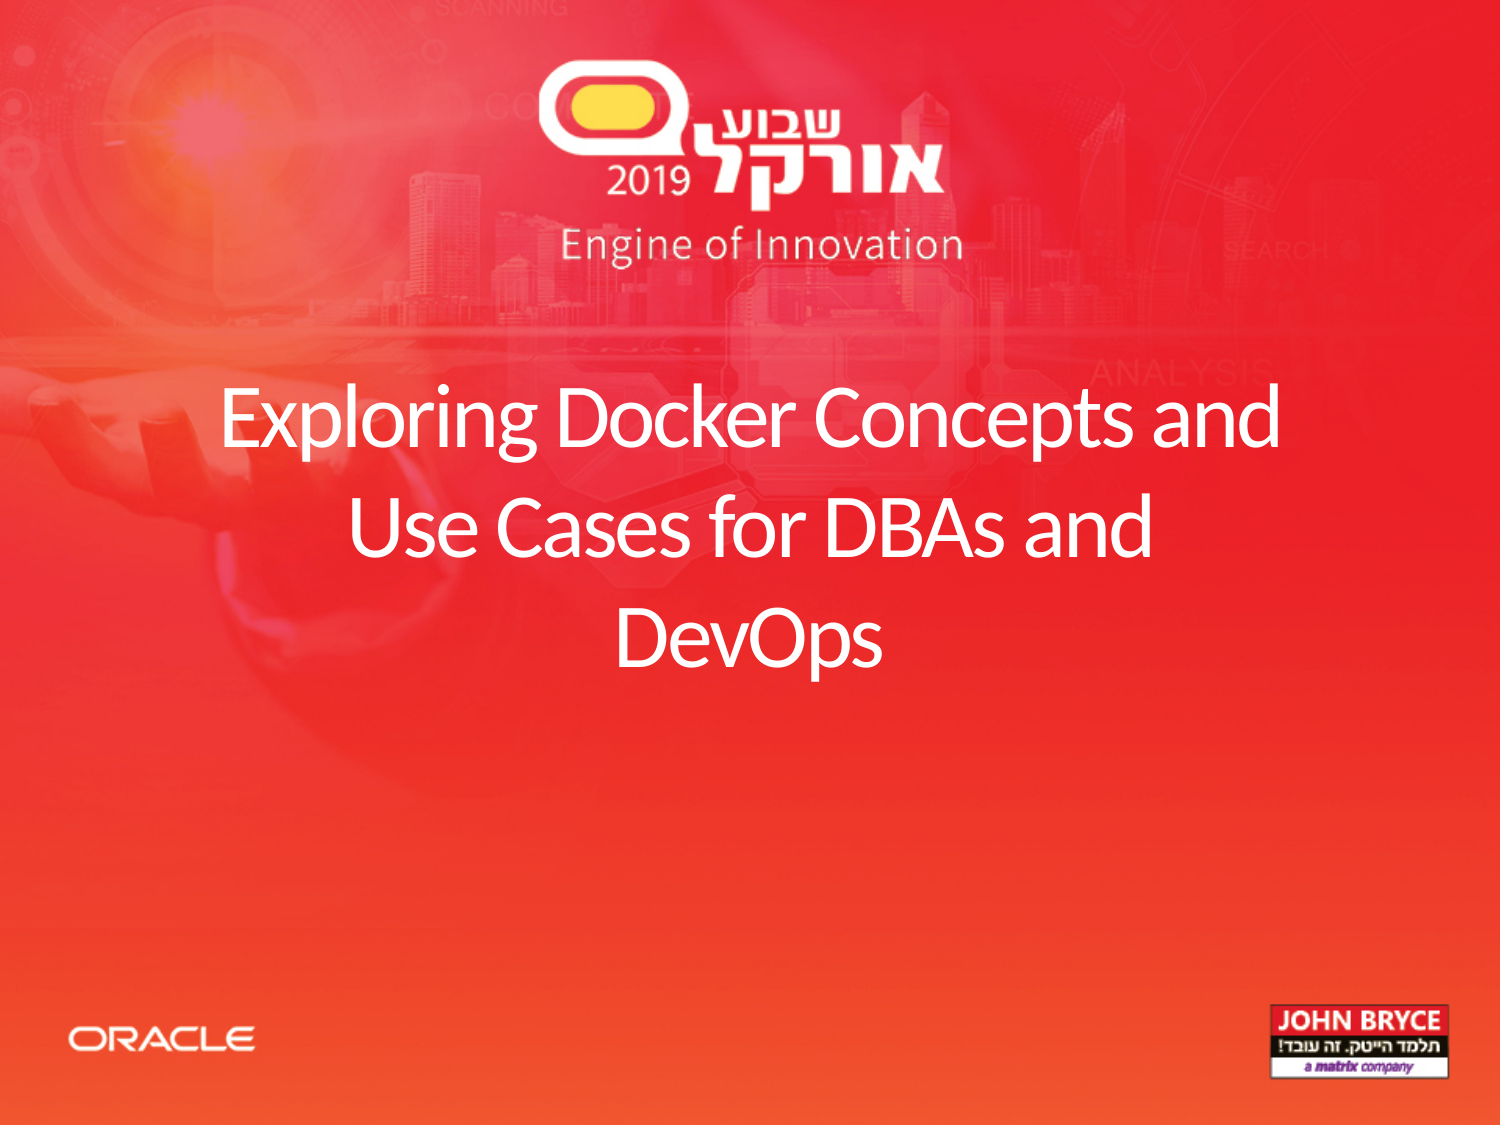

Exploring Docker Concepts and Use Cases for DBAs and DevOps